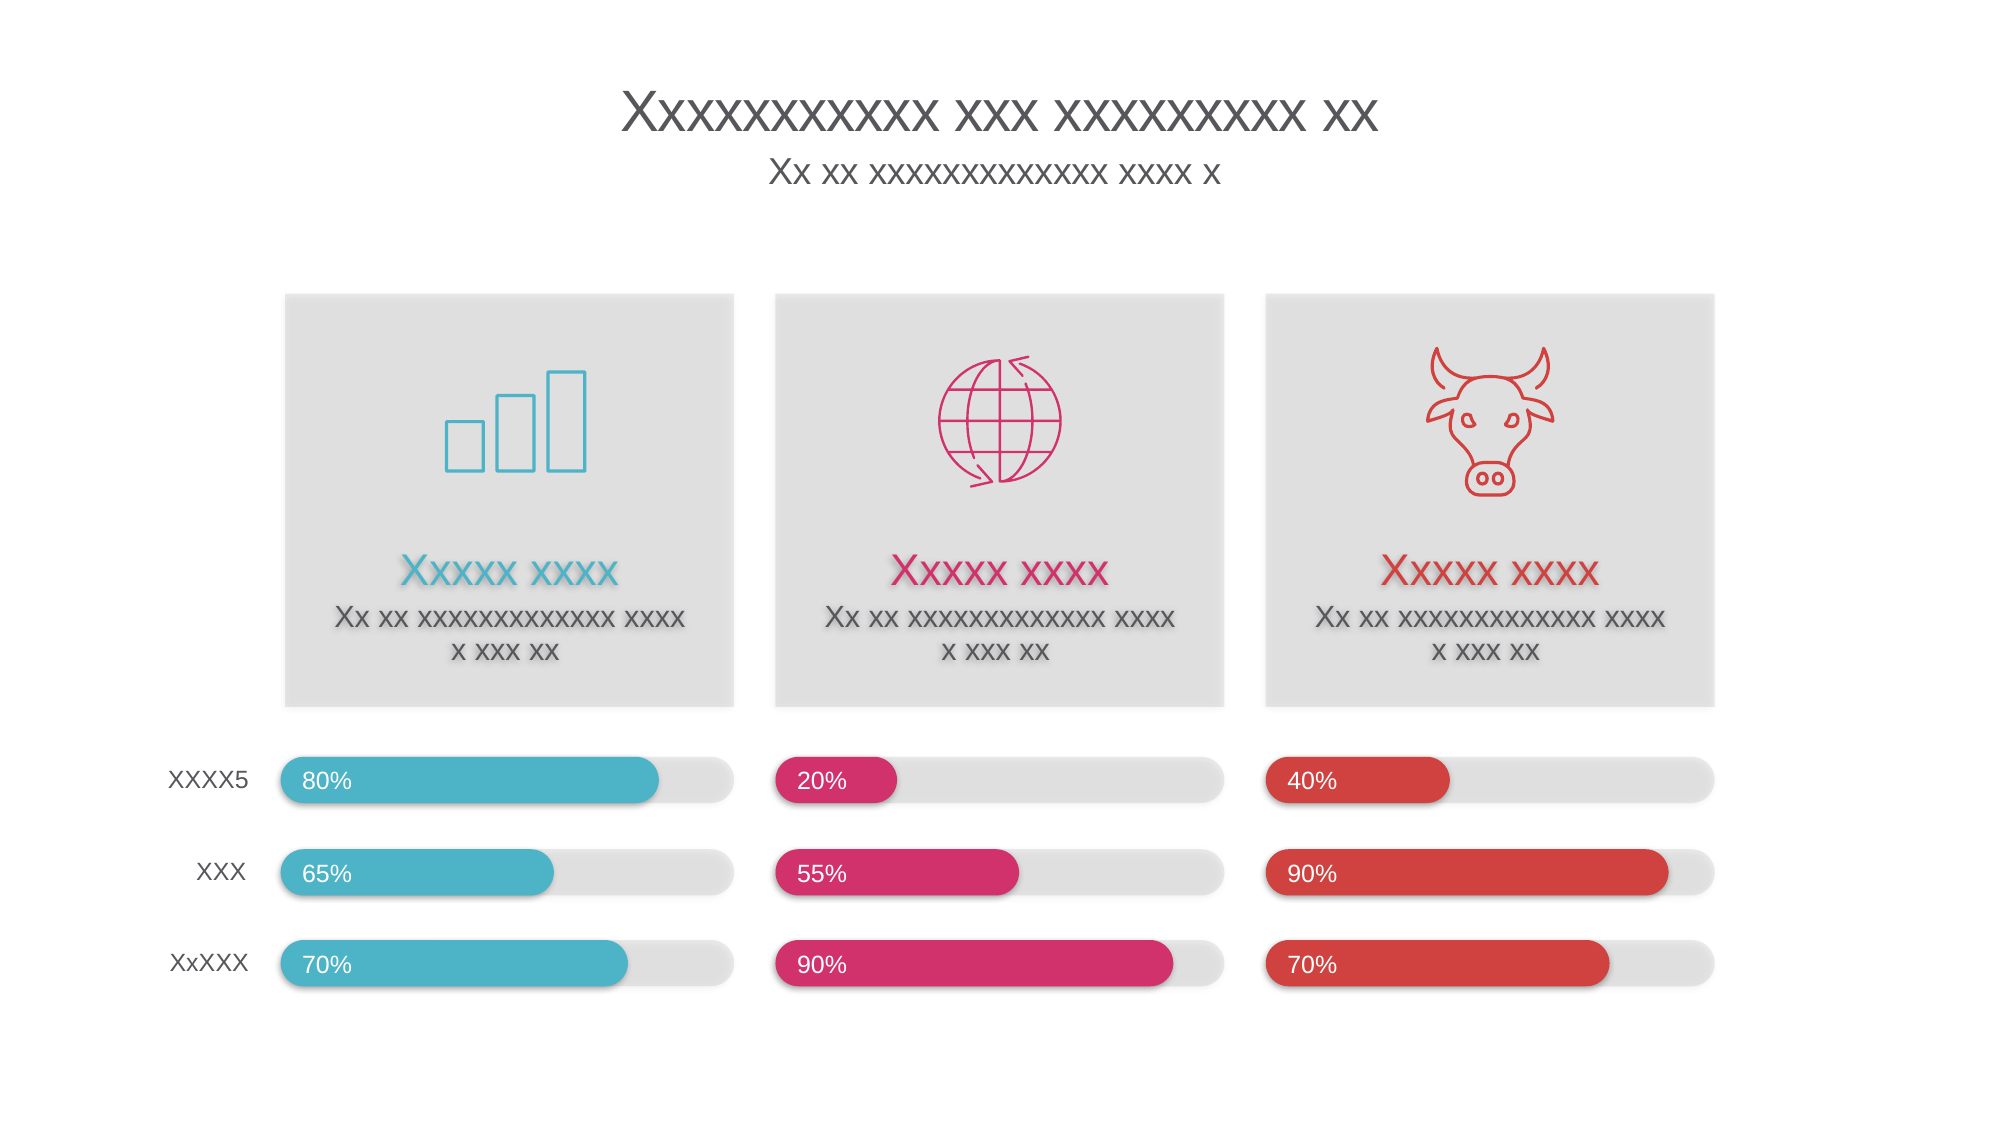

# Xxxxxxxxxxx xxx xxxxxxxxx xx
Xx xx xxxxxxxxxxxxx xxxx x
Xxxxx xxxx
Xx xx xxxxxxxxxxxxx xxxx x xxx xx
Xxxxx xxxx
Xx xx xxxxxxxxxxxxx xxxx x xxx xx
Xxxxx xxxx
Xx xx xxxxxxxxxxxxx xxxx x xxx xx

80%
20%
40%
XXXX5
65%
55%
90%
XXX
70%
90%
70%
XxXXX